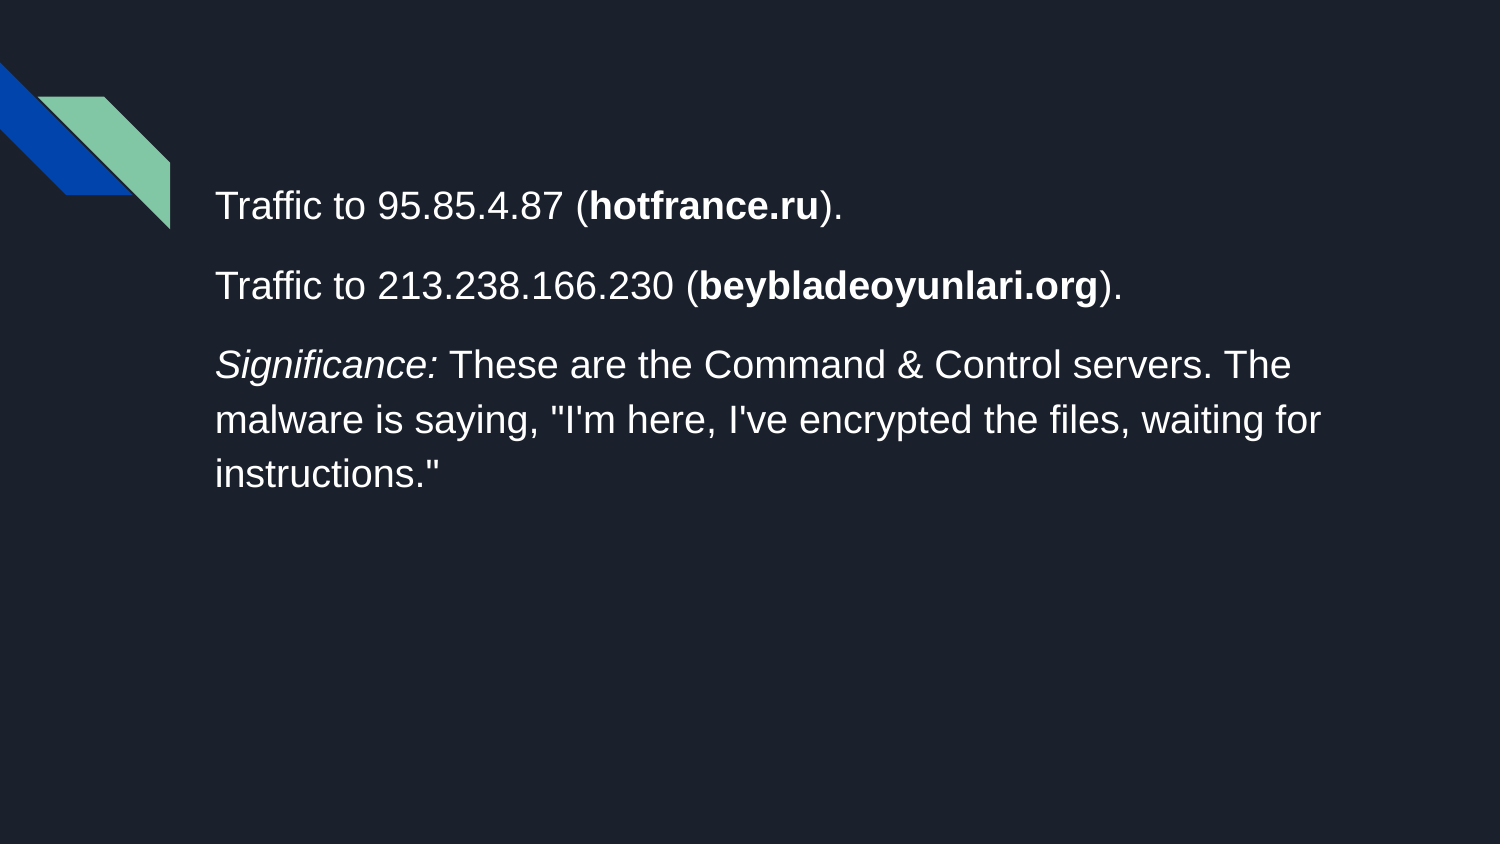

Traffic to 95.85.4.87 (hotfrance.ru).
Traffic to 213.238.166.230 (beybladeoyunlari.org).
Significance: These are the Command & Control servers. The malware is saying, "I'm here, I've encrypted the files, waiting for instructions."